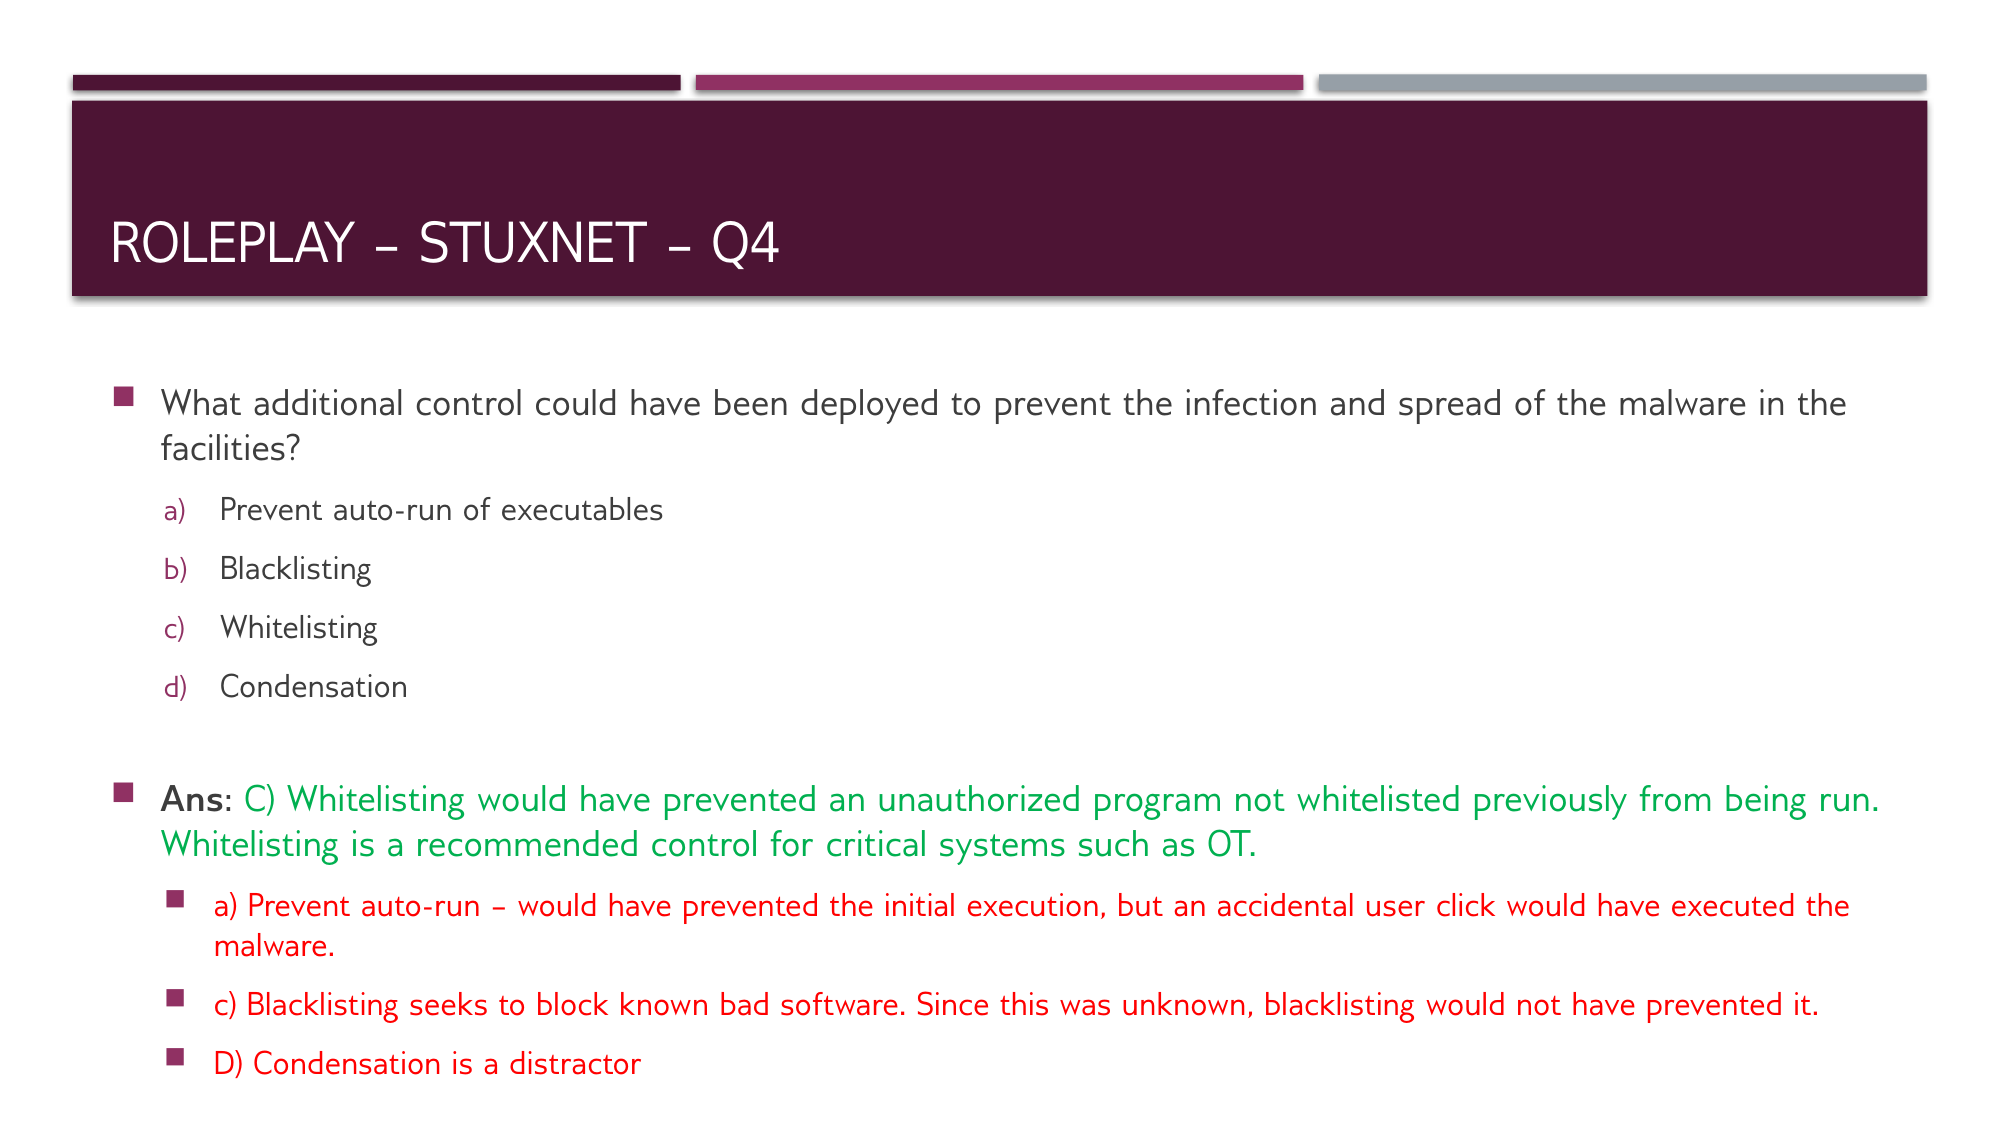

# ROLEPLAY – STUXNET – Q4
What additional control could have been deployed to prevent the infection and spread of the malware in the facilities?
Prevent auto-run of executables
Blacklisting
Whitelisting
Condensation
Ans: C) Whitelisting would have prevented an unauthorized program not whitelisted previously from being run. Whitelisting is a recommended control for critical systems such as OT.
a) Prevent auto-run – would have prevented the initial execution, but an accidental user click would have executed the malware.
c) Blacklisting seeks to block known bad software. Since this was unknown, blacklisting would not have prevented it.
D) Condensation is a distractor